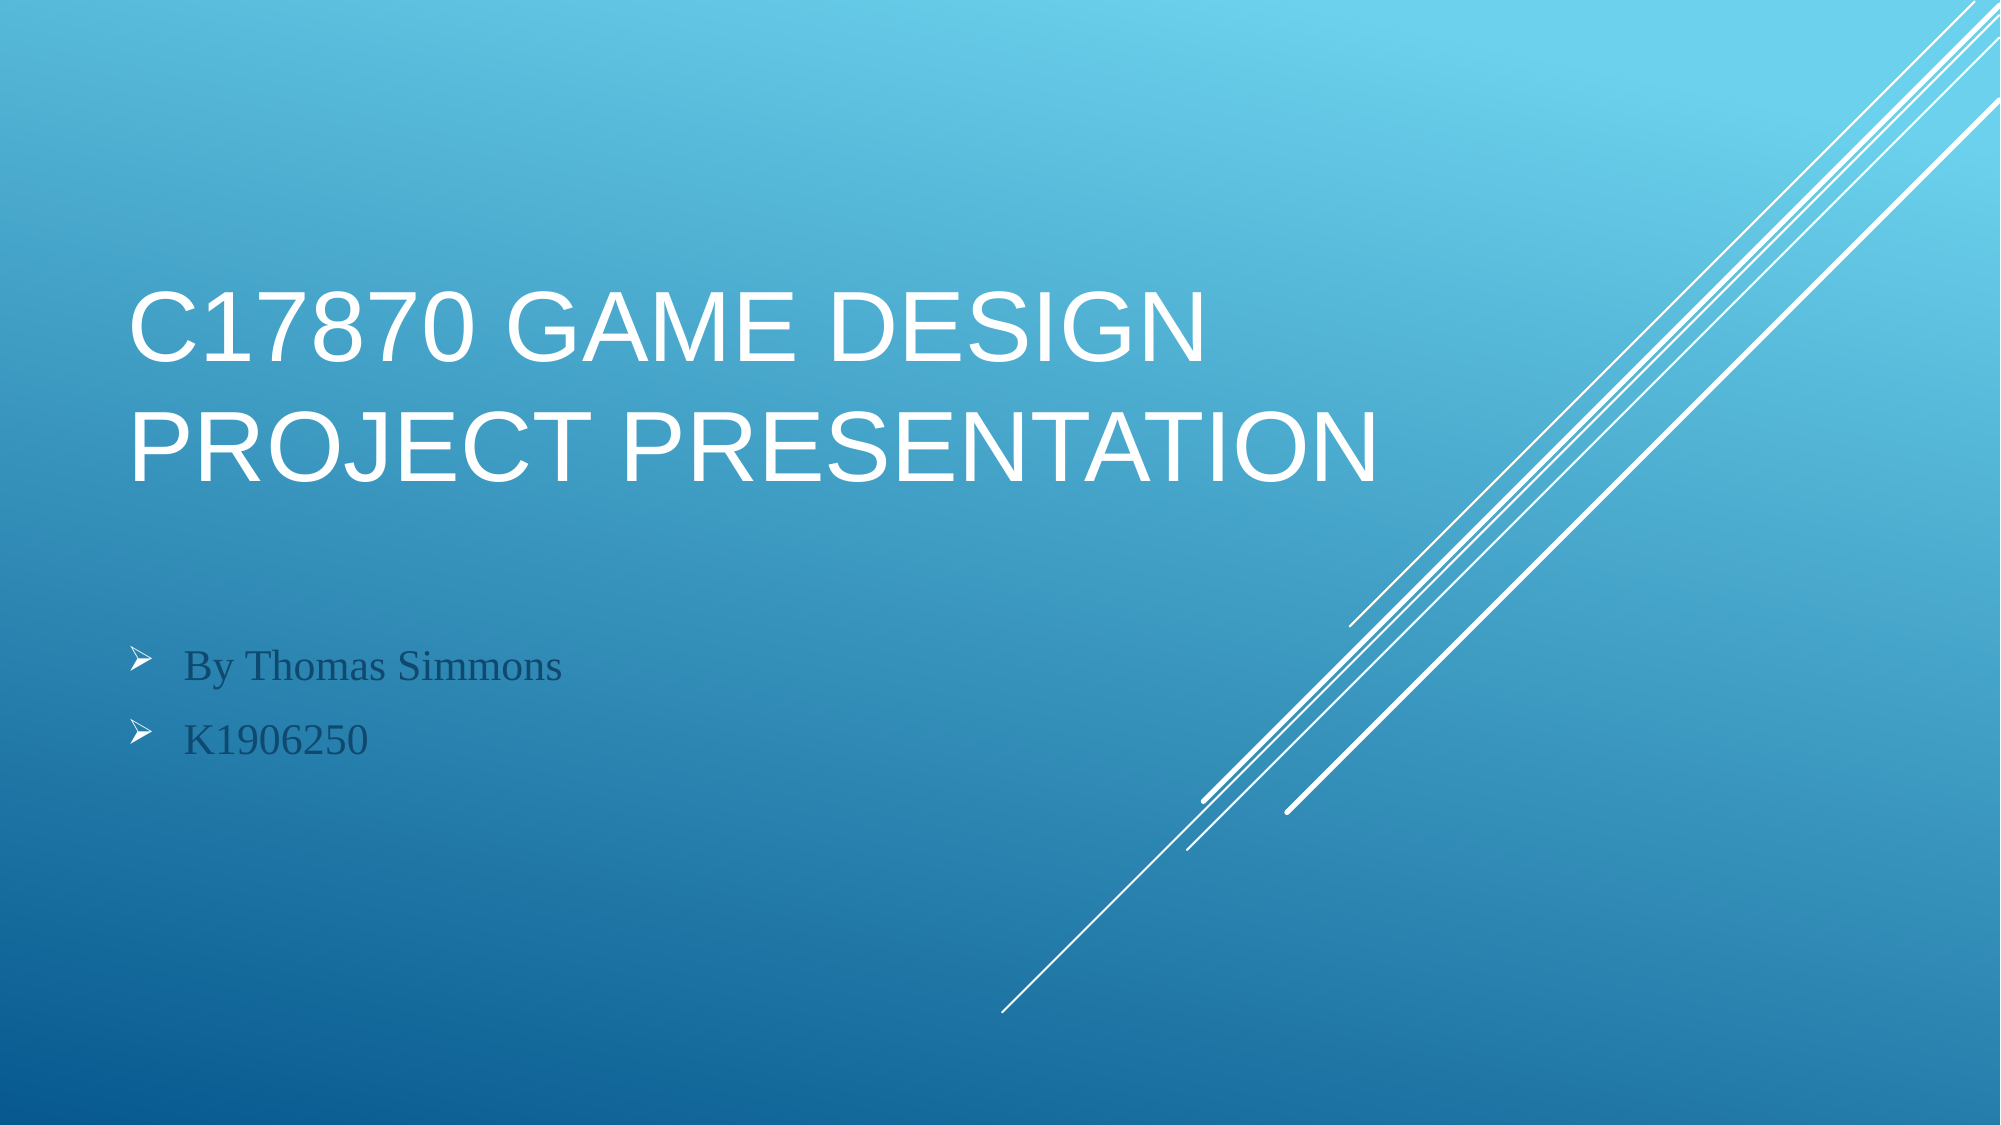

# C17870 Game design Project Presentation
By Thomas Simmons
K1906250